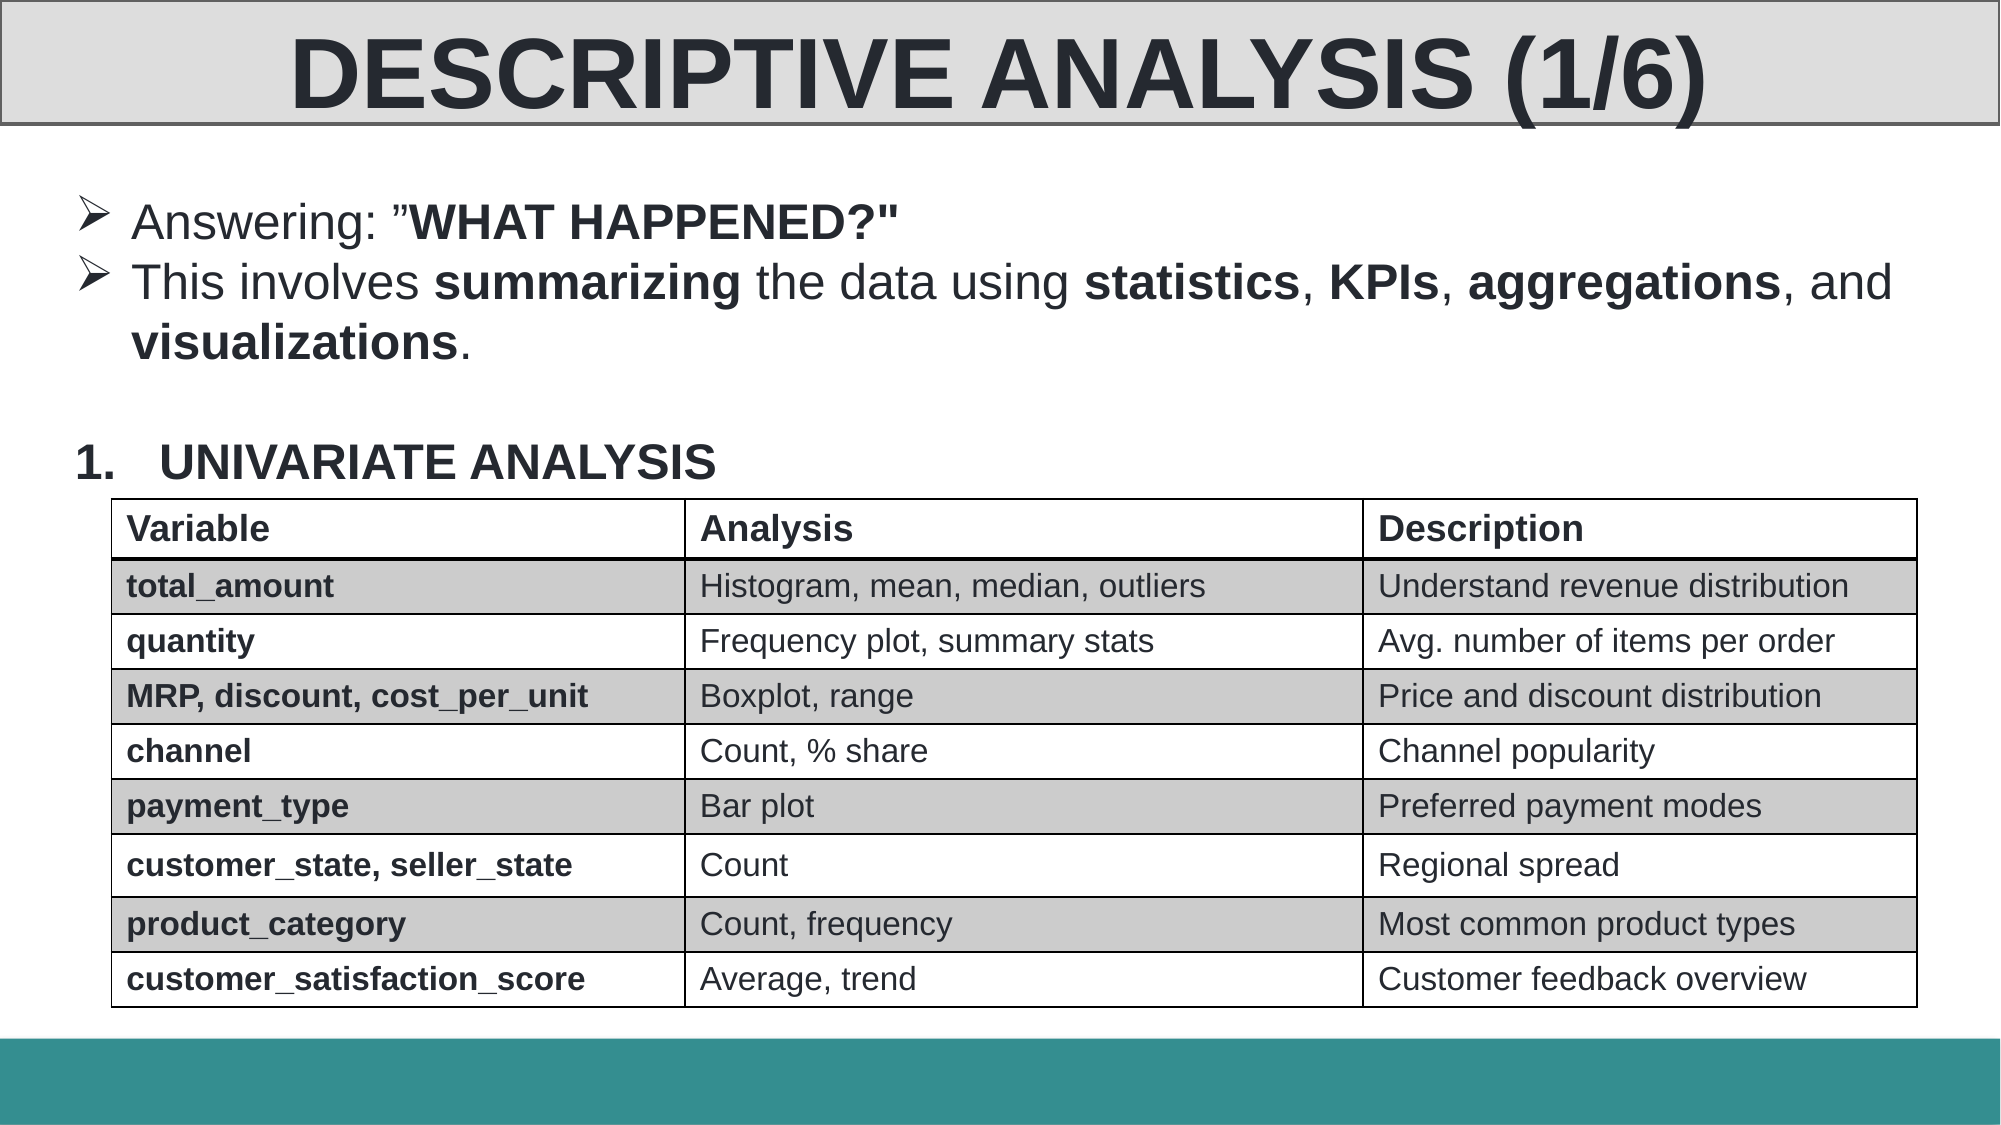

DESCRIPTIVE ANALYSIS (1/6)
Answering: ”WHAT HAPPENED?"
This involves summarizing the data using statistics, KPIs, aggregations, and visualizations.
UNIVARIATE ANALYSIS
| Variable | Analysis | Description |
| --- | --- | --- |
| total\_amount | Histogram, mean, median, outliers | Understand revenue distribution |
| quantity | Frequency plot, summary stats | Avg. number of items per order |
| MRP, discount, cost\_per\_unit | Boxplot, range | Price and discount distribution |
| channel | Count, % share | Channel popularity |
| payment\_type | Bar plot | Preferred payment modes |
| customer\_state, seller\_state | Count | Regional spread |
| product\_category | Count, frequency | Most common product types |
| customer\_satisfaction\_score | Average, trend | Customer feedback overview |